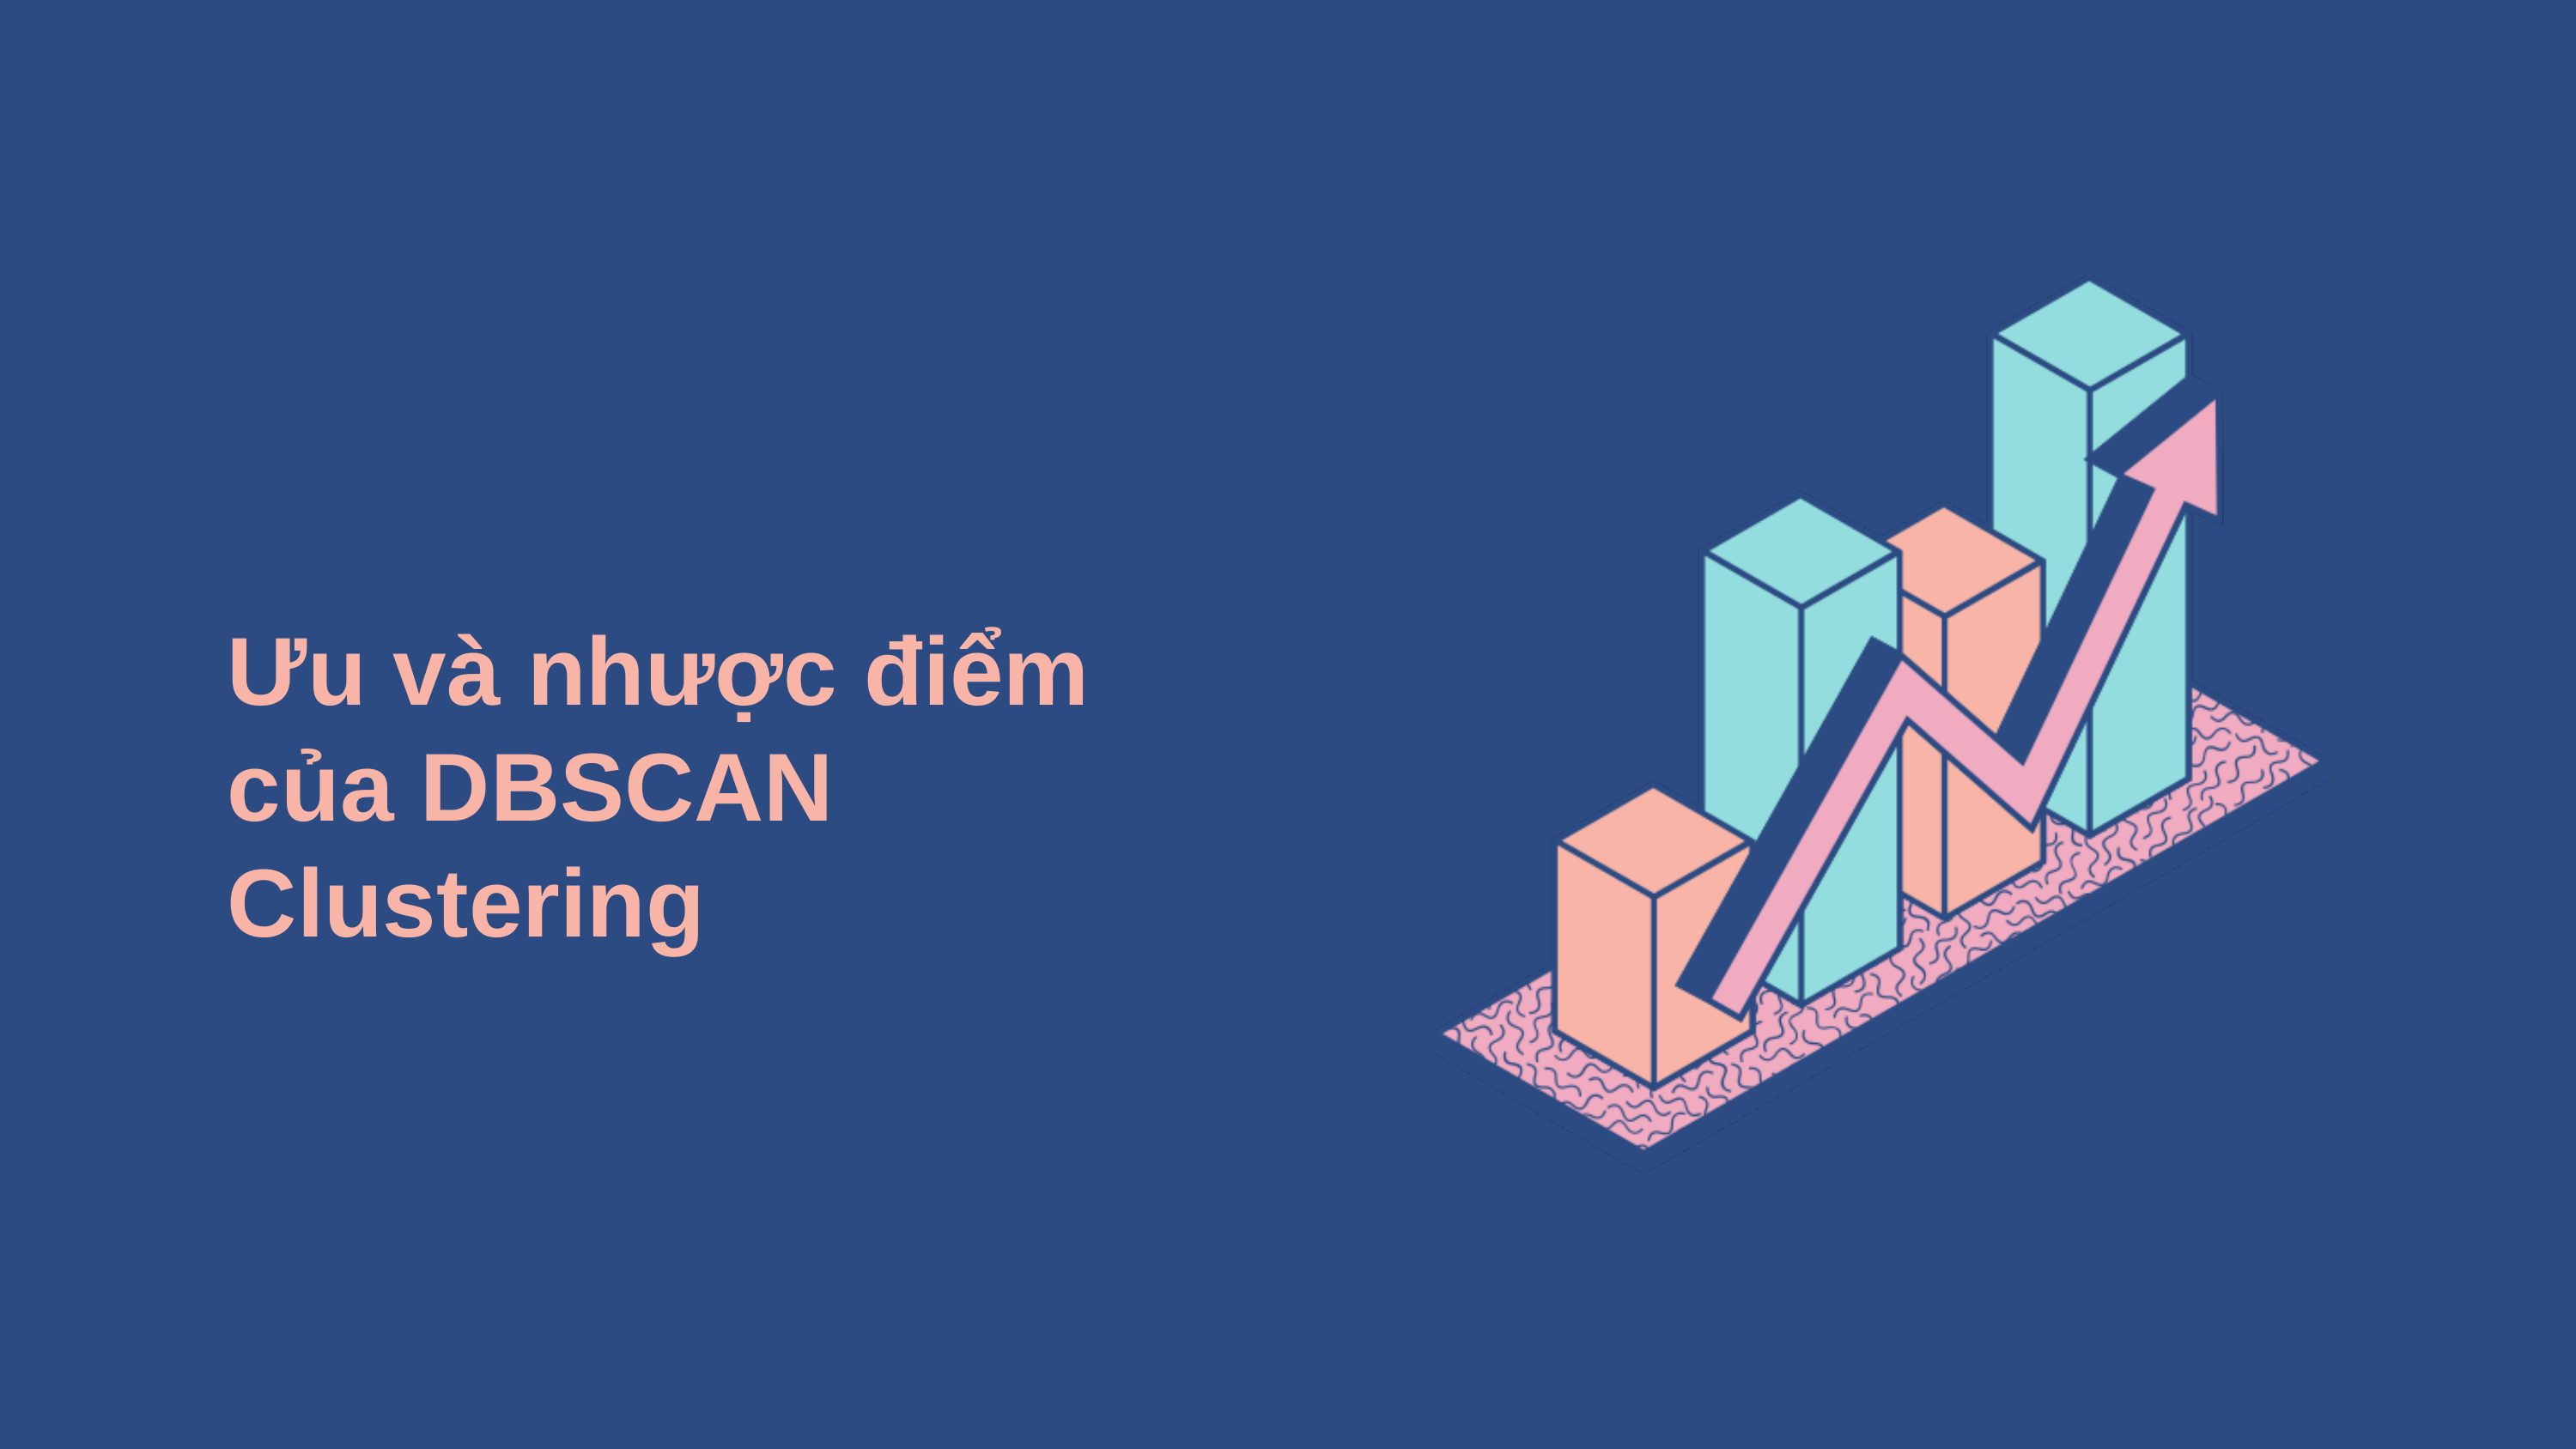

Ưu và nhược điểm của DBSCAN Clustering